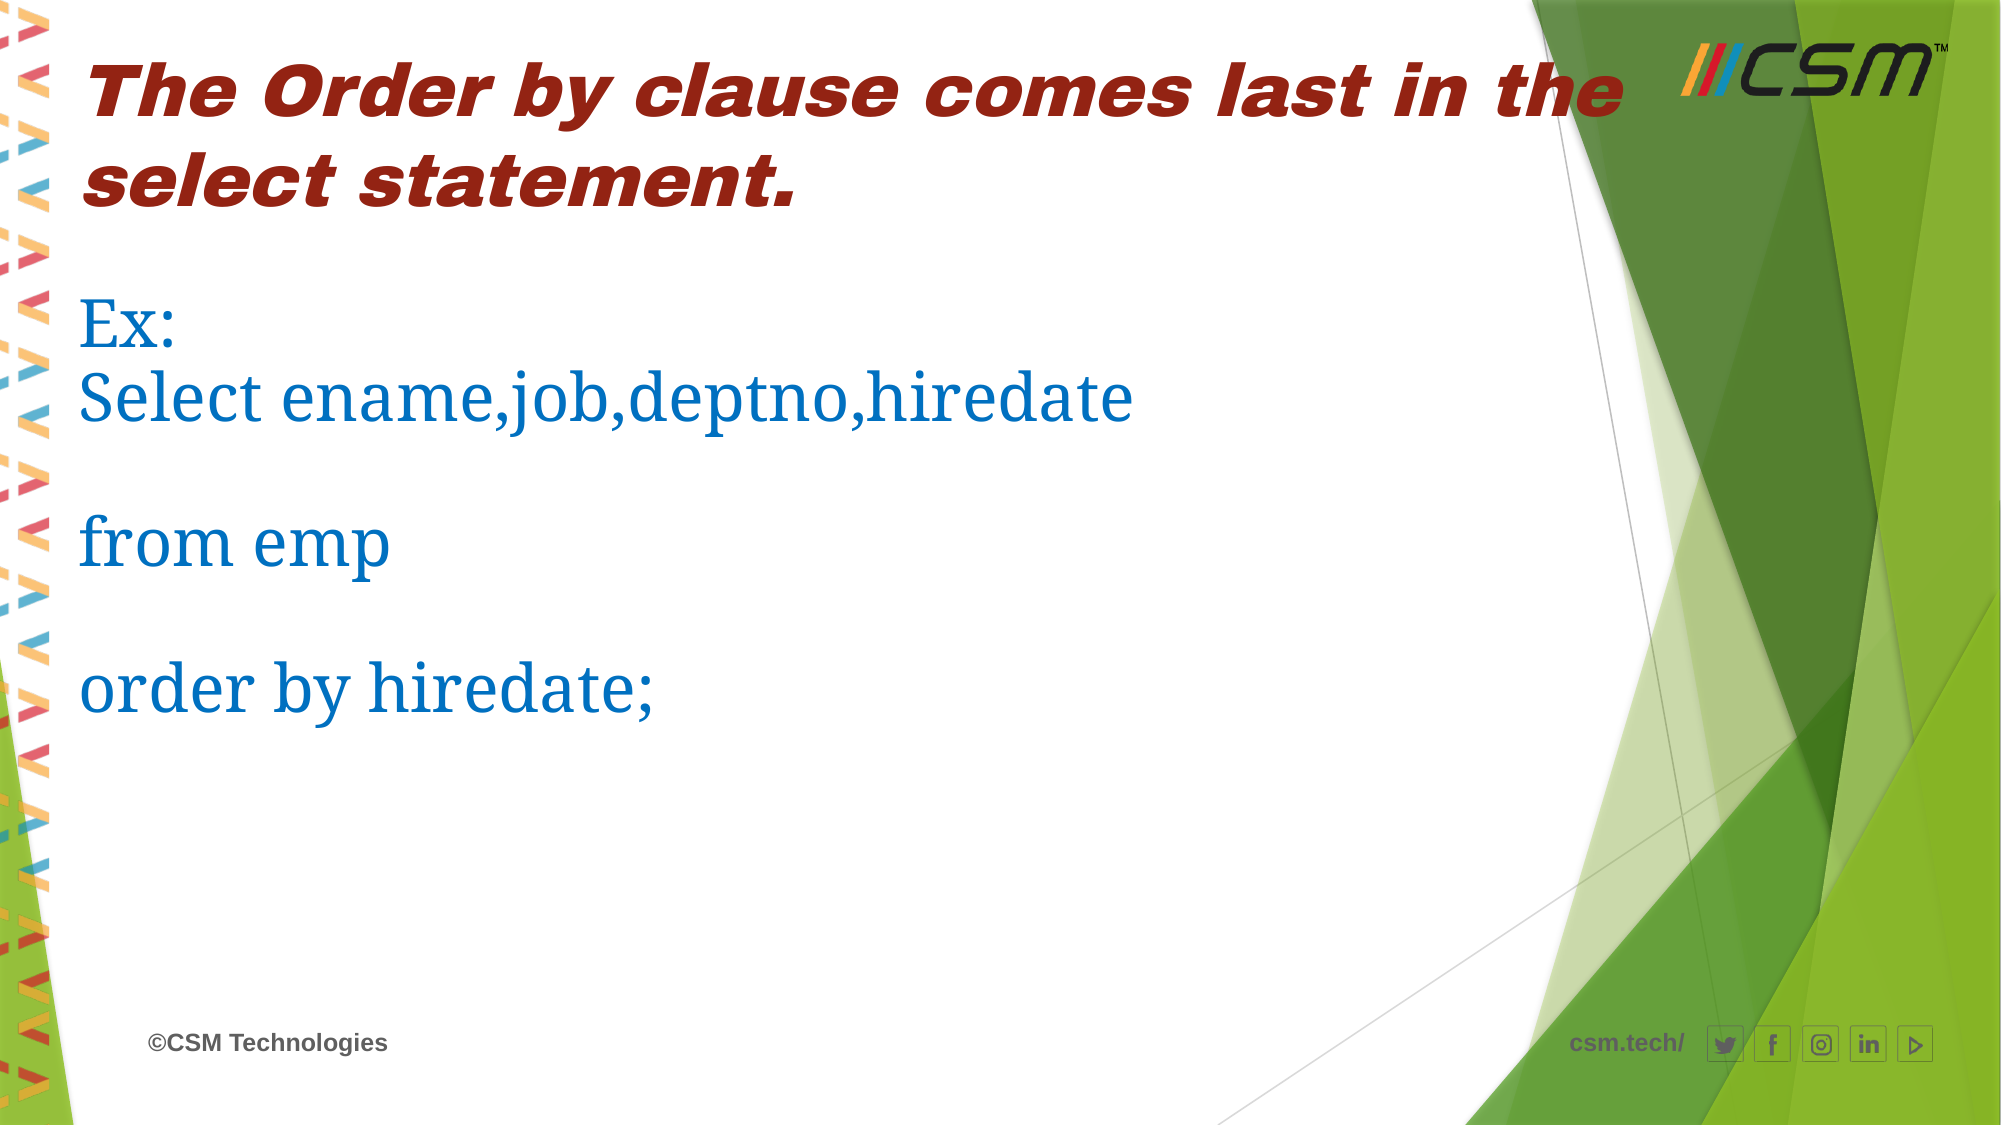

# The Order by clause comes last in the select statement.

Ex:
Select ename,job,deptno,hiredate

from emp

order by hiredate;